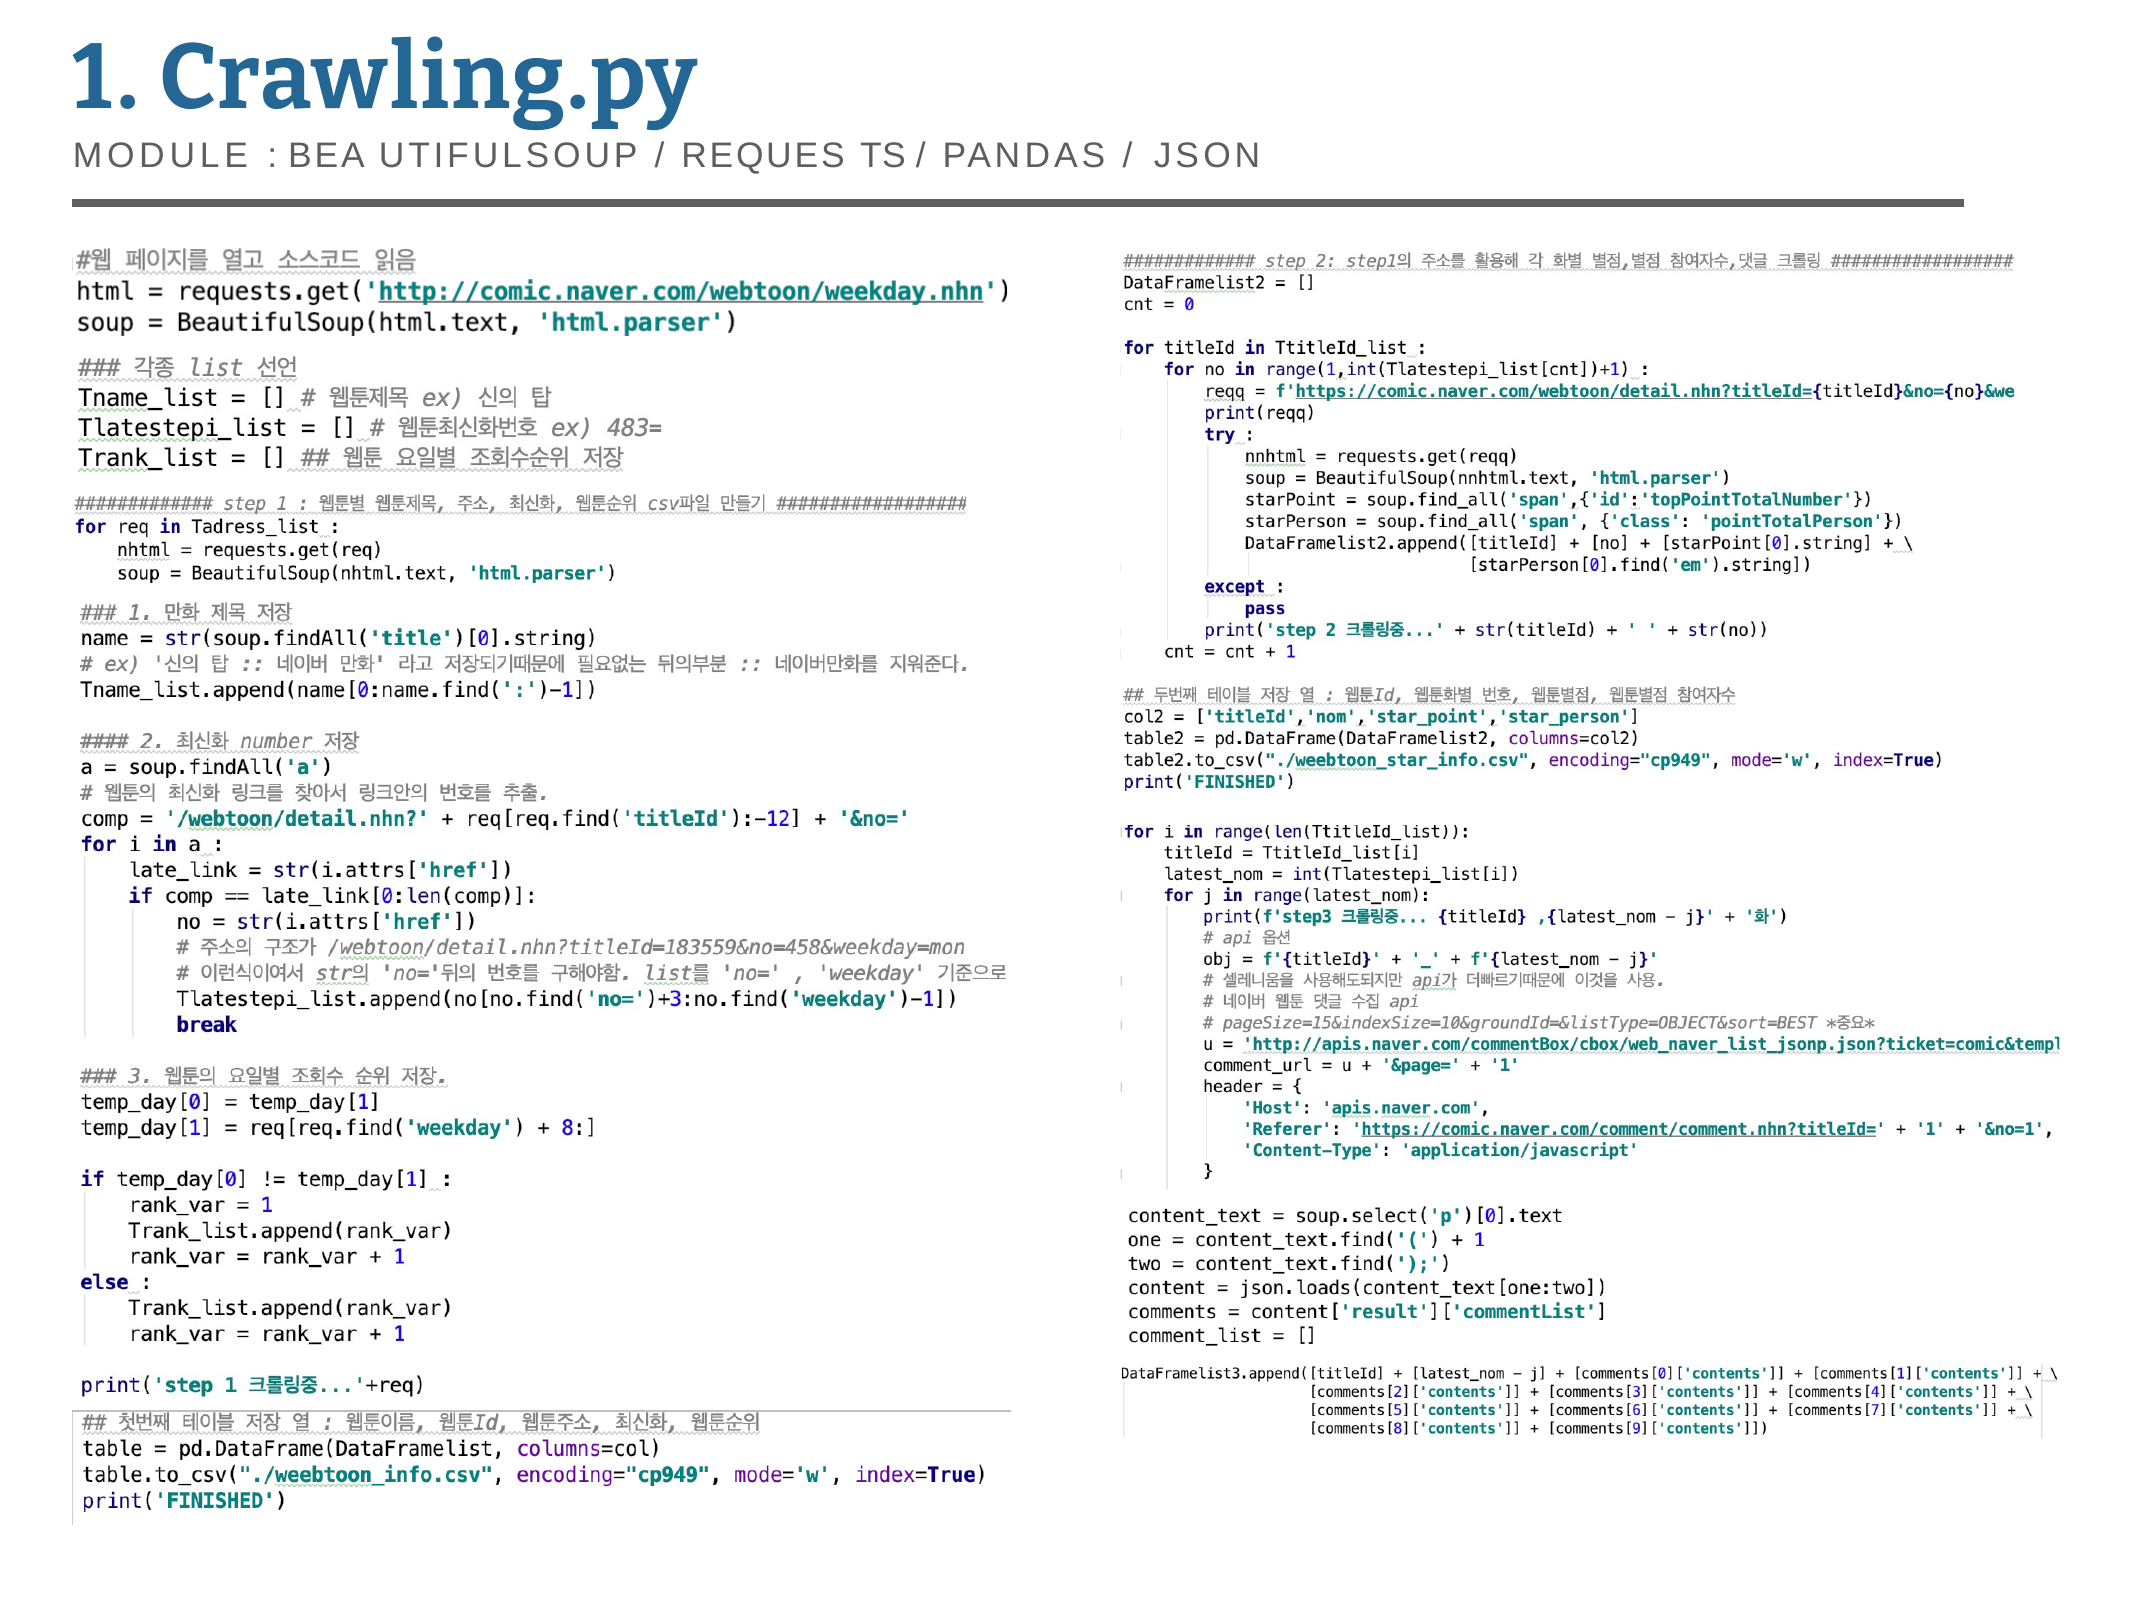

# 1. Crawling.py
MODULE : BEA UTIFULSOUP / REQUES TS / PANDAS / JSON